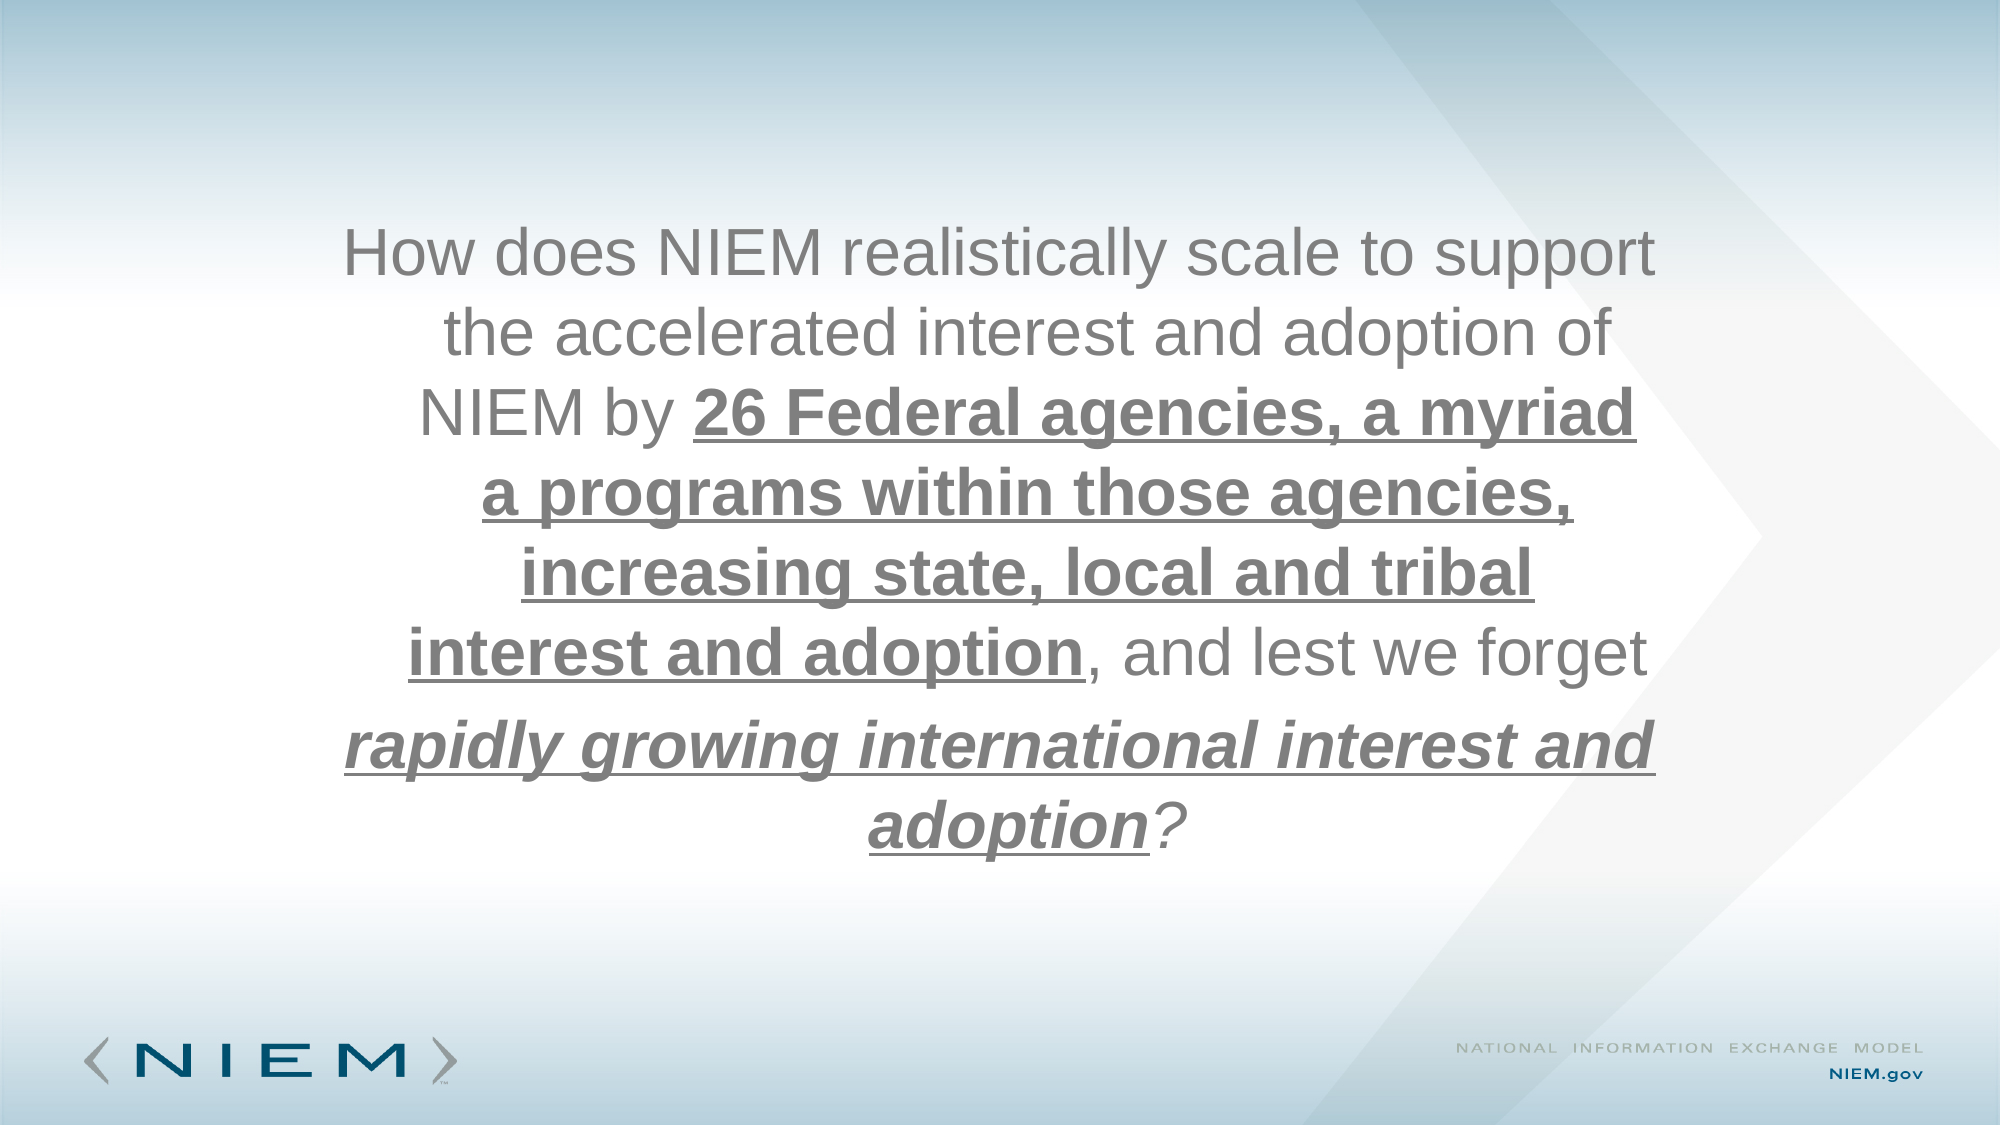

How does NIEM realistically scale to support the accelerated interest and adoption of NIEM by 26 Federal agencies, a myriad a programs within those agencies, increasing state, local and tribal interest and adoption, and lest we forget
rapidly growing international interest and adoption?